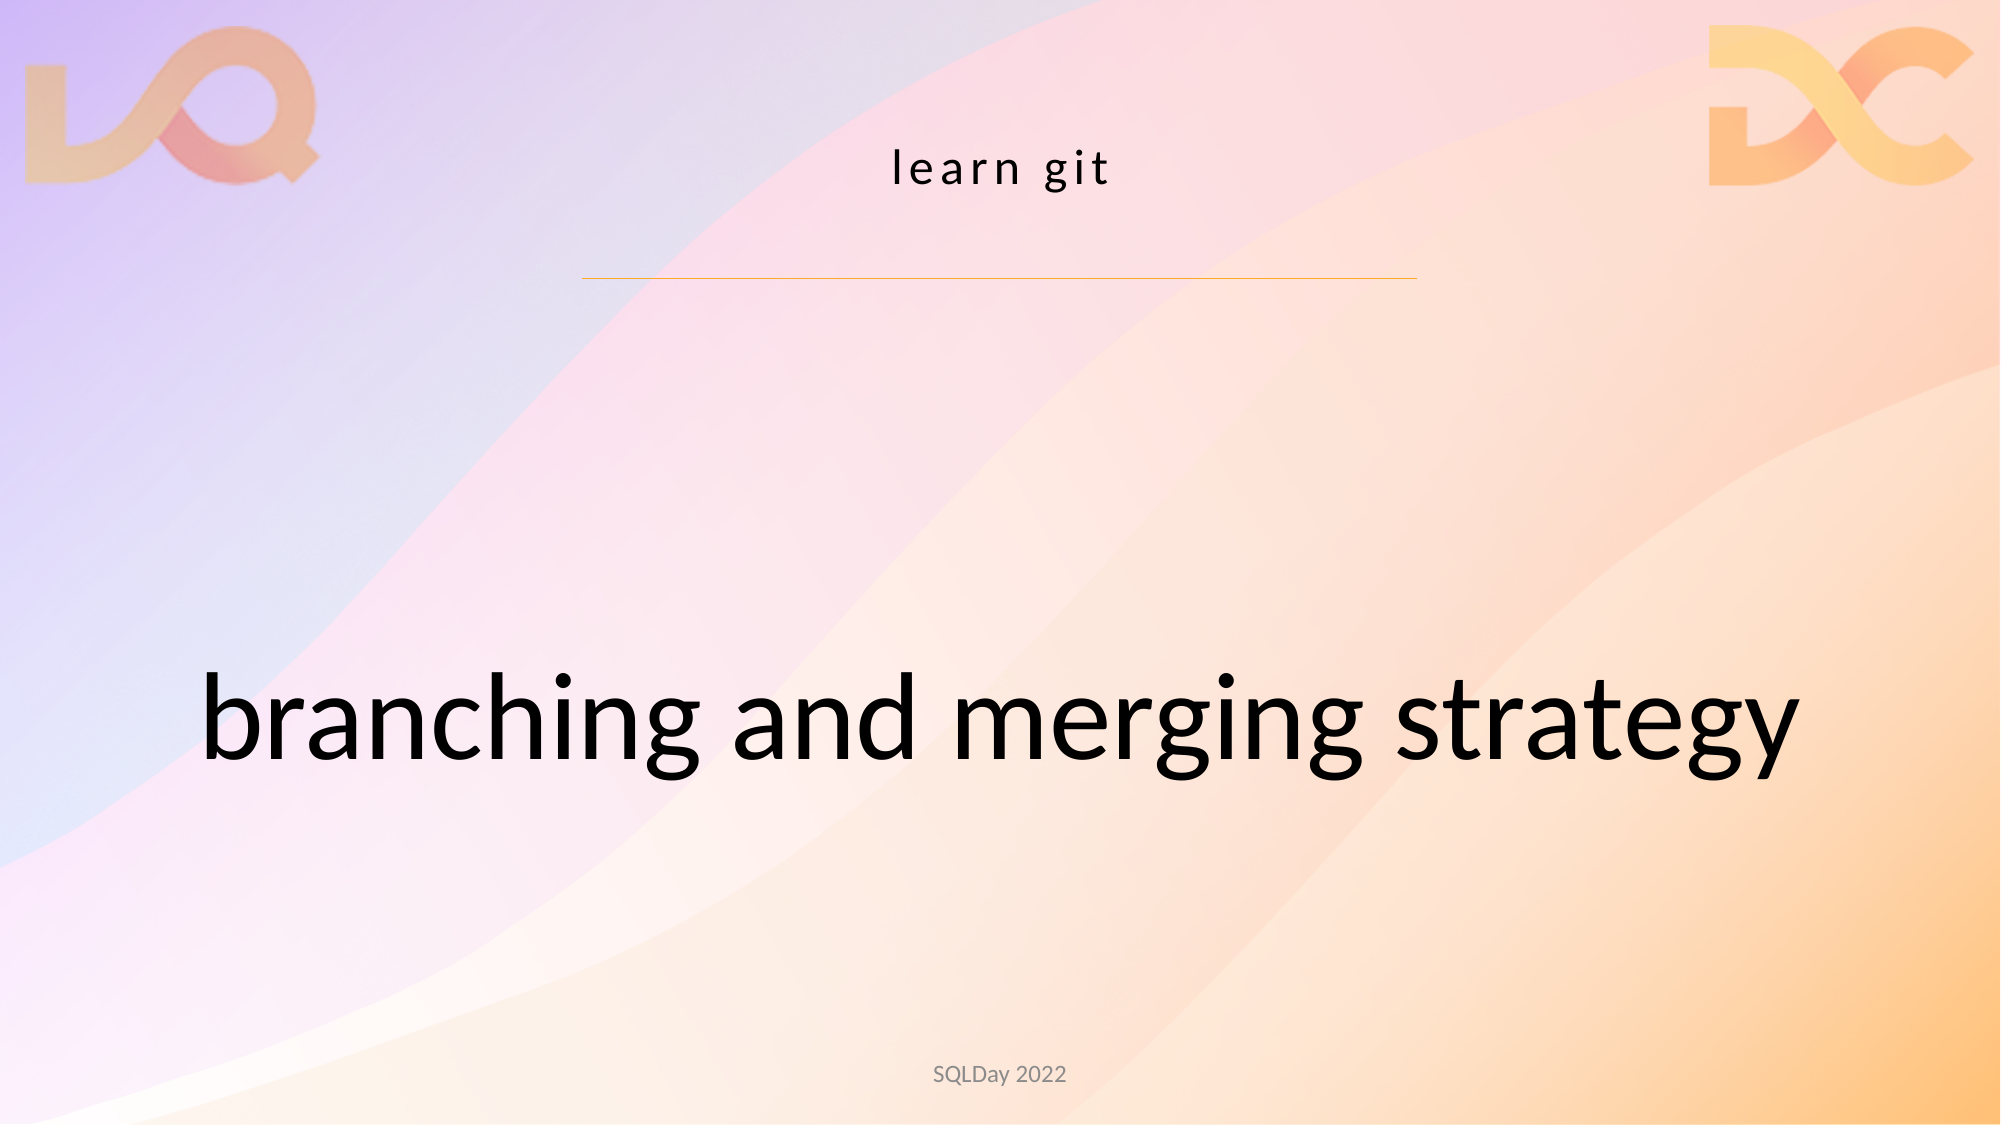

# learn git
branching and merging strategy
SQLDay 2022